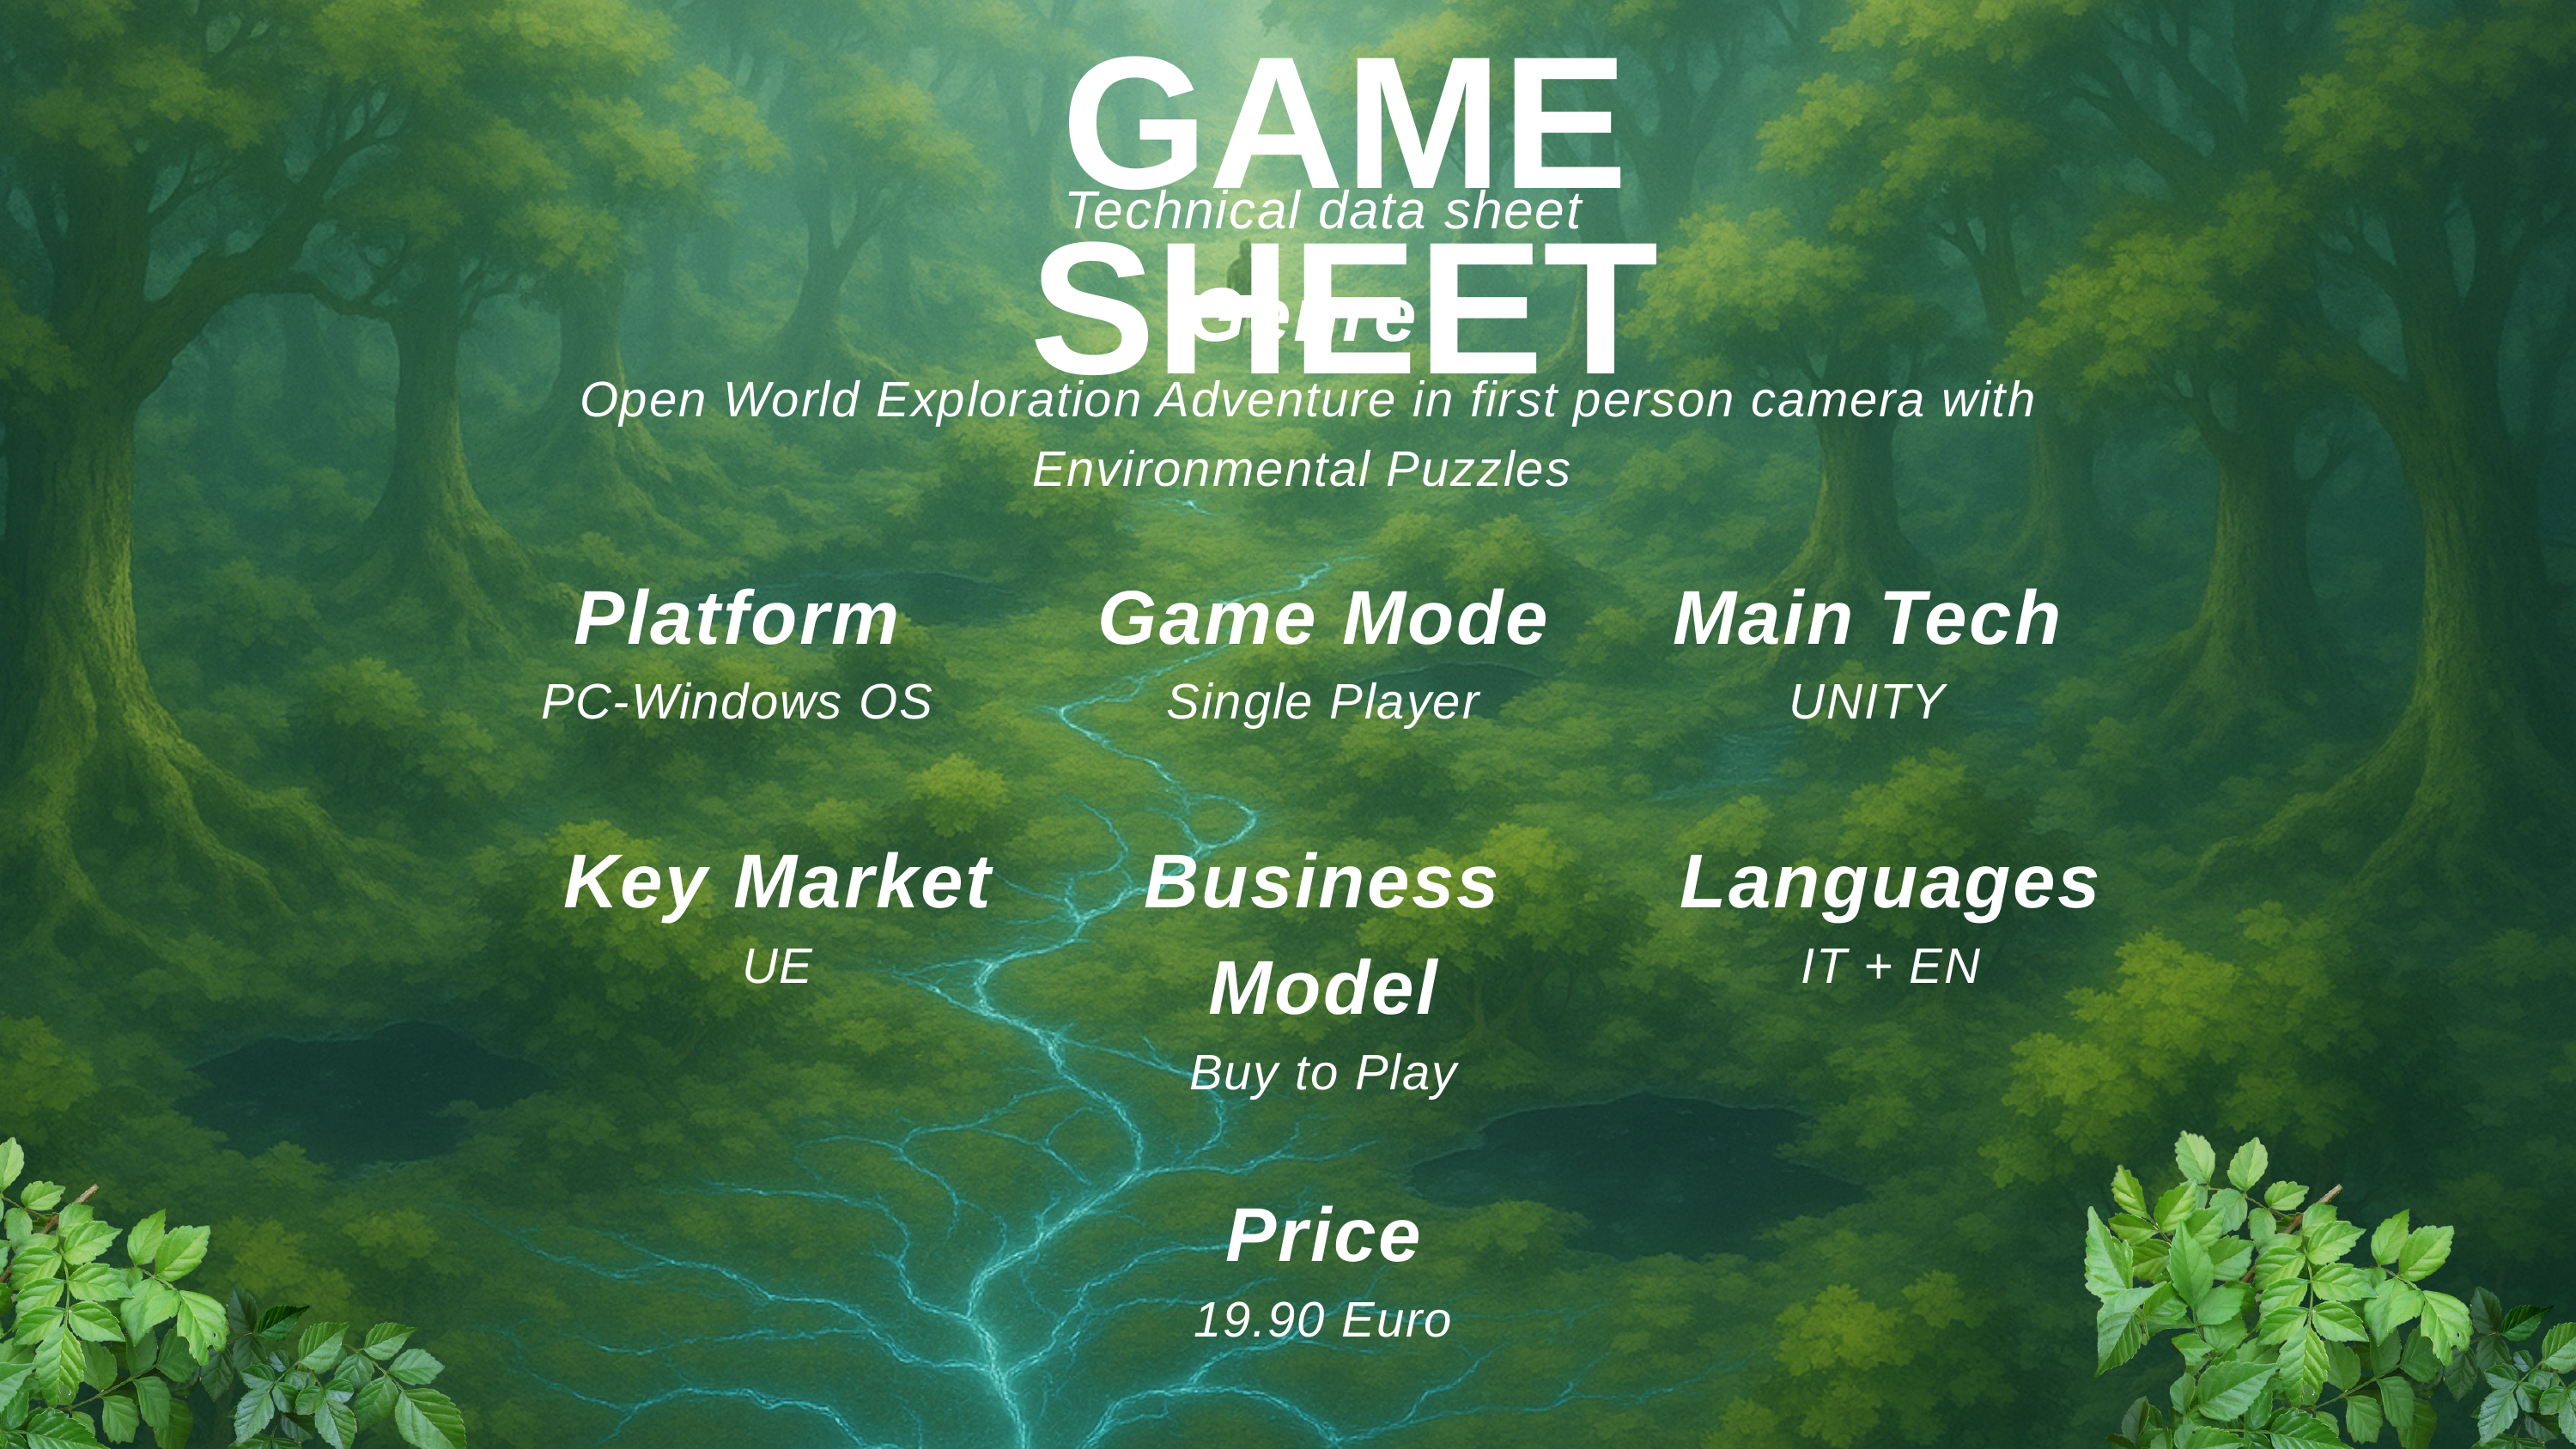

GAME SHEET
Technical data sheet
Genre
 Open World Exploration Adventure in first person camera with Environmental Puzzles

Platform
PC-Windows OS

Game Mode
Single Player

Main Tech
UNITY

Key Market
UE

Business Model
Buy to Play

Languages
IT + EN

Price
19.90 Euro